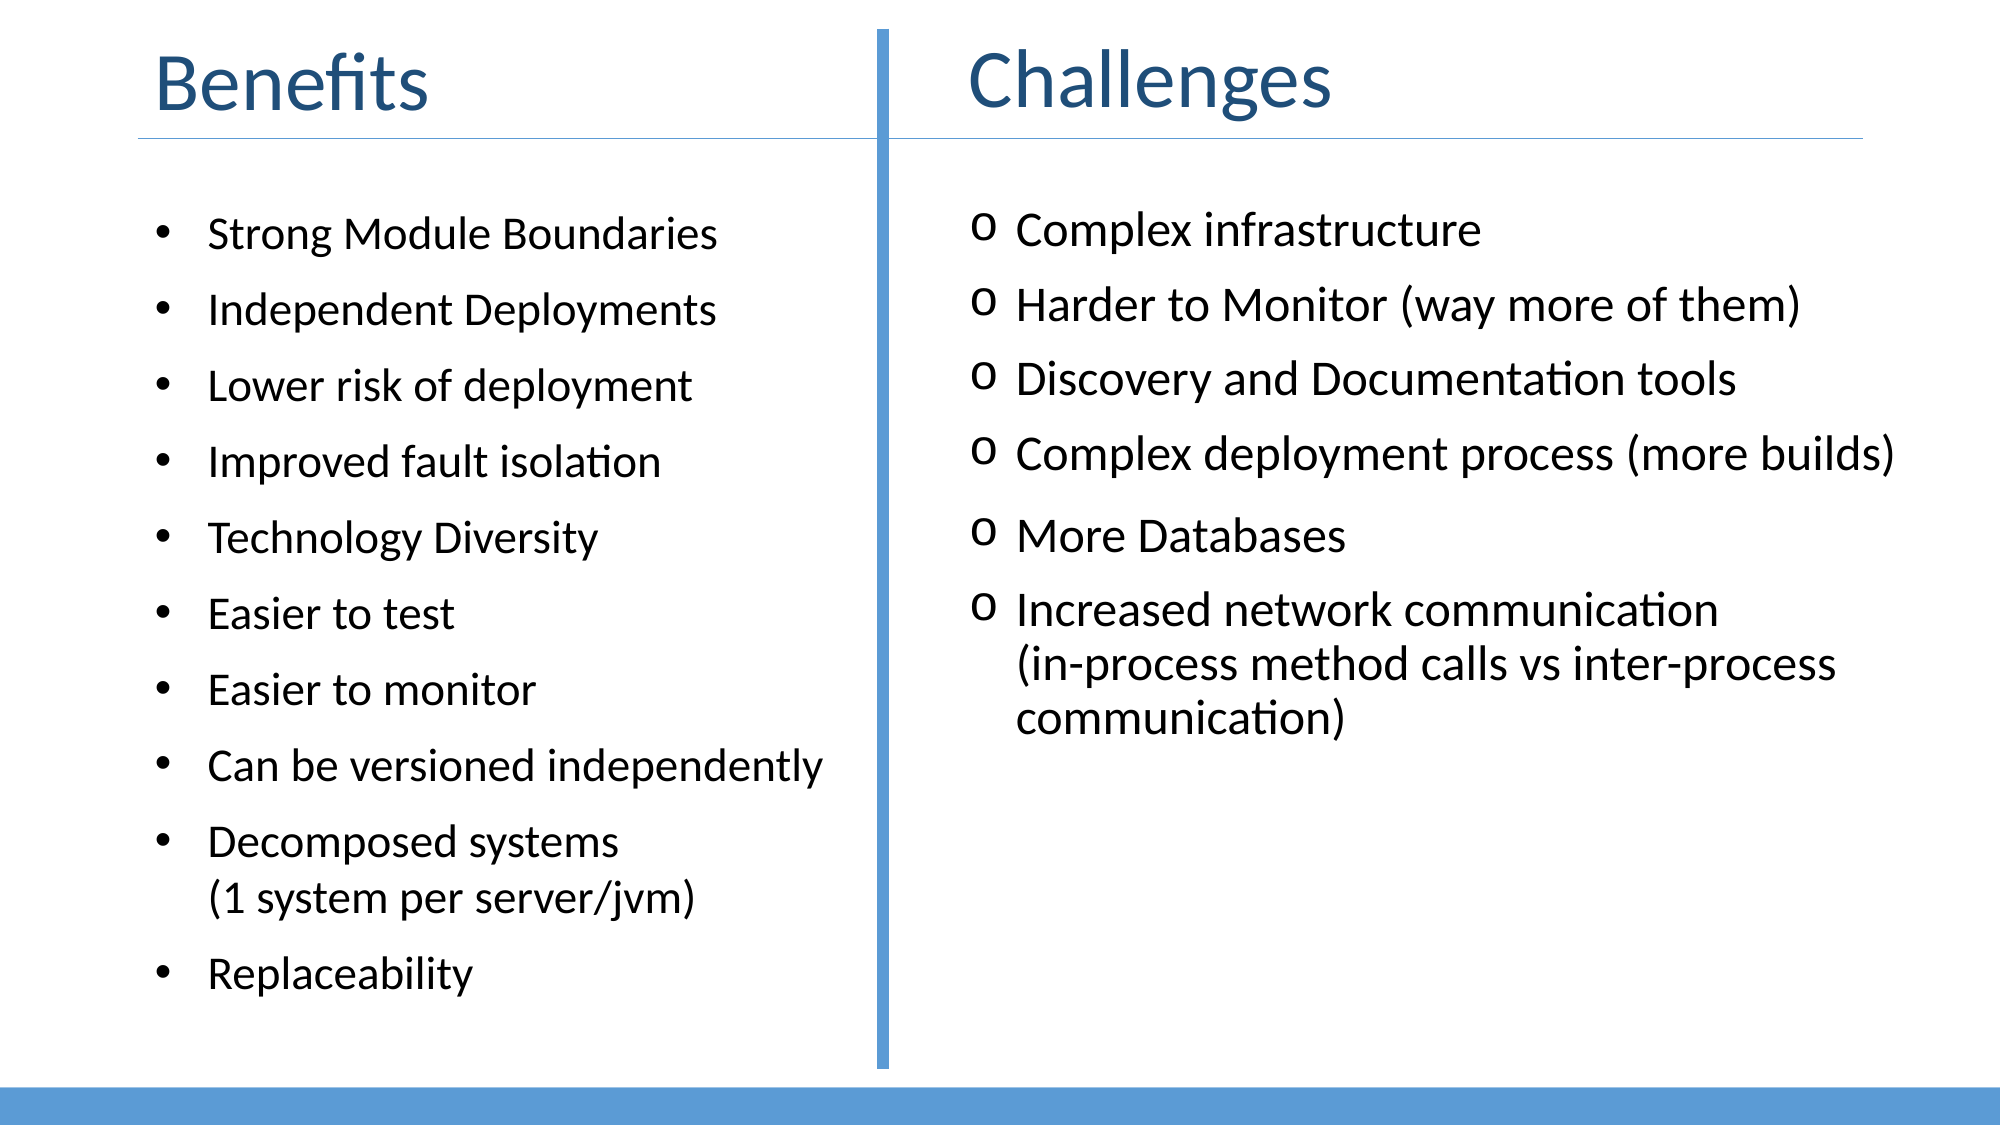

Challenges
# Benefits
Complex infrastructure
Harder to Monitor (way more of them)
Discovery and Documentation tools
Complex deployment process (more builds)
More Databases
Increased network communication
(in-process method calls vs inter-process communication)

Strong Module Boundaries
Independent Deployments
Lower risk of deployment
Improved fault isolation
Technology Diversity
Easier to test
Easier to monitor
Can be versioned independently
Decomposed systems
(1 system per server/jvm)
Replaceability